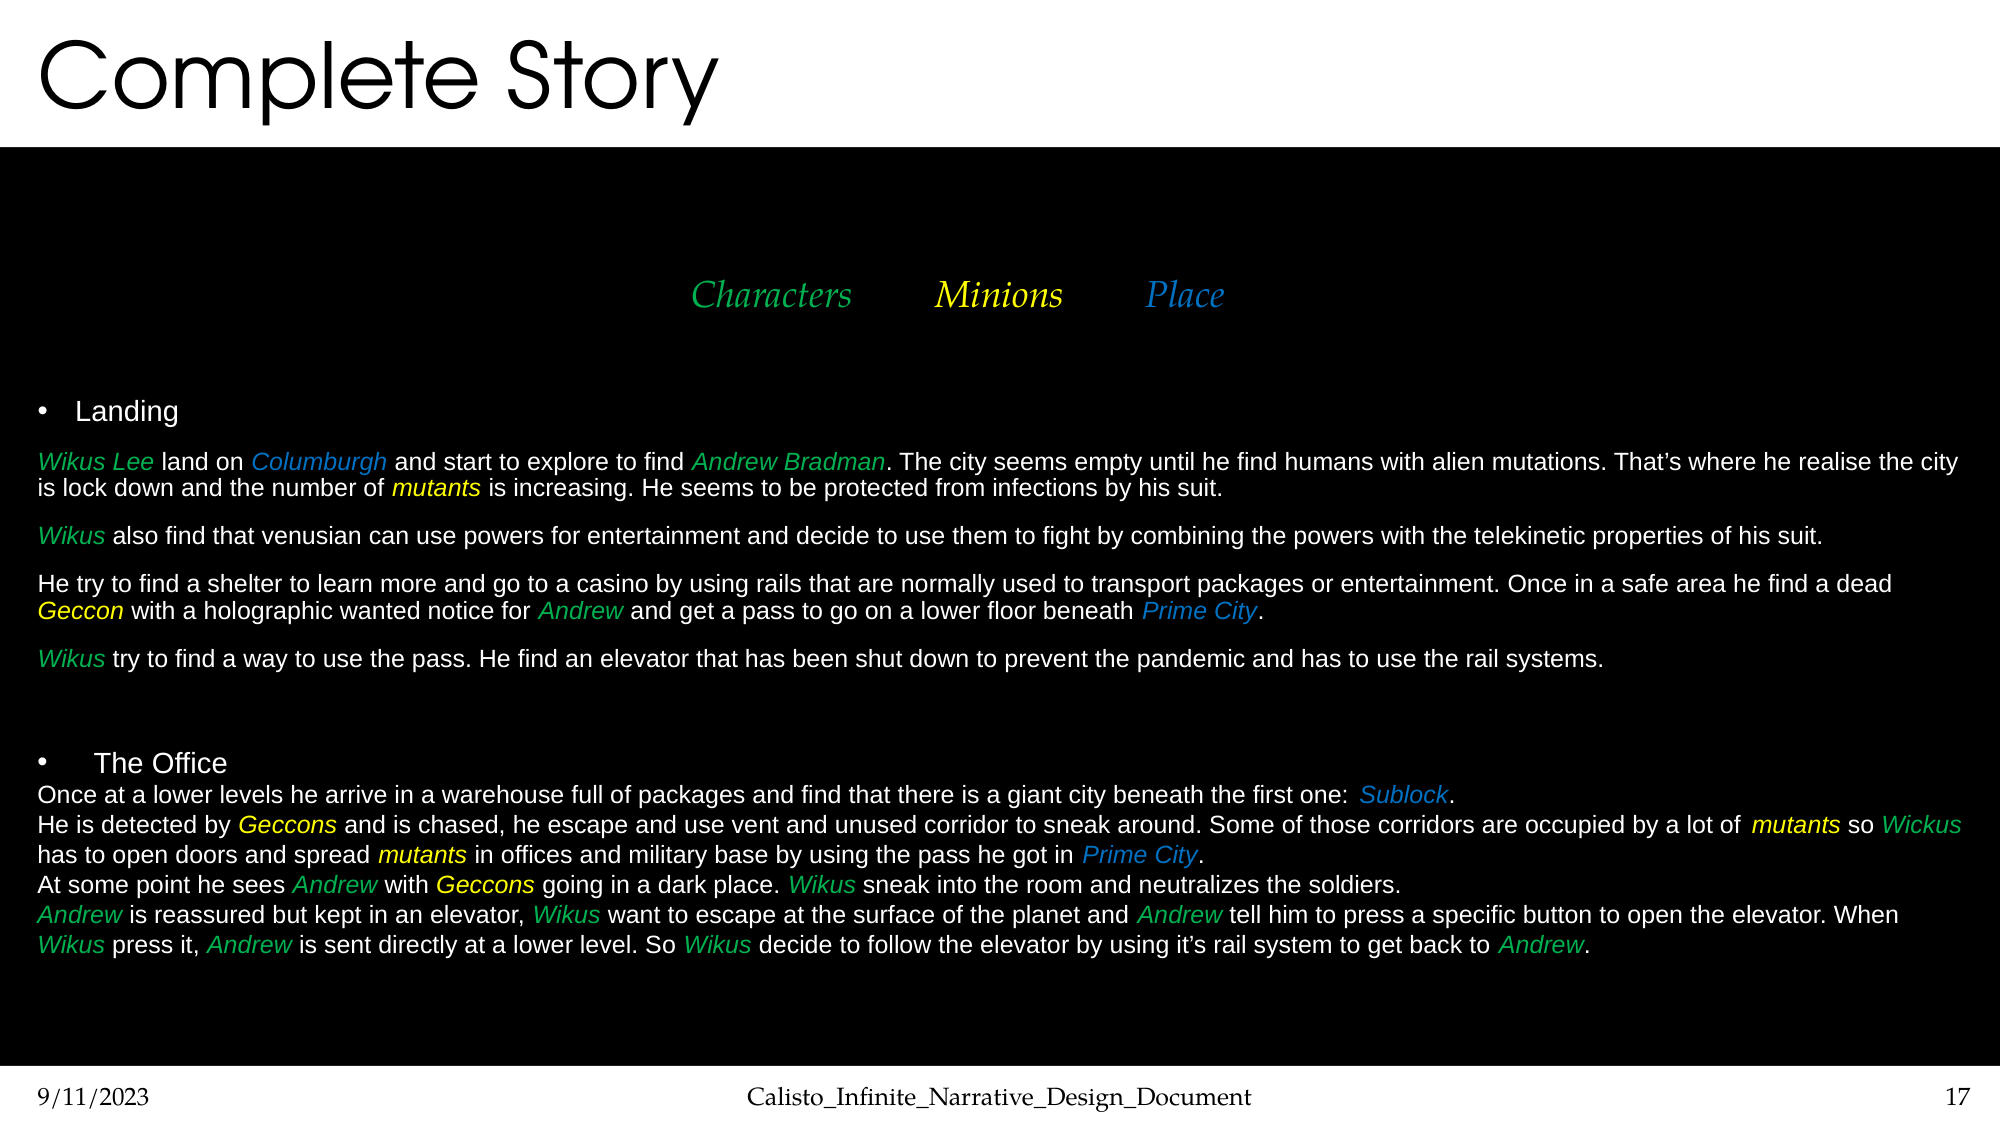

# Complete Story
Characters
Minions
Place
Landing
Wikus Lee land on Columburgh and start to explore to find Andrew Bradman. The city seems empty until he find humans with alien mutations. That’s where he realise the city is lock down and the number of mutants is increasing. He seems to be protected from infections by his suit.
Wikus also find that venusian can use powers for entertainment and decide to use them to fight by combining the powers with the telekinetic properties of his suit.
He try to find a shelter to learn more and go to a casino by using rails that are normally used to transport packages or entertainment. Once in a safe area he find a dead Geccon with a holographic wanted notice for Andrew and get a pass to go on a lower floor beneath Prime City.
Wikus try to find a way to use the pass. He find an elevator that has been shut down to prevent the pandemic and has to use the rail systems.
The Office
Once at a lower levels he arrive in a warehouse full of packages and find that there is a giant city beneath the first one: Sublock.
He is detected by Geccons and is chased, he escape and use vent and unused corridor to sneak around. Some of those corridors are occupied by a lot of mutants so Wickus has to open doors and spread mutants in offices and military base by using the pass he got in Prime City.
At some point he sees Andrew with Geccons going in a dark place. Wikus sneak into the room and neutralizes the soldiers.
Andrew is reassured but kept in an elevator, Wikus want to escape at the surface of the planet and Andrew tell him to press a specific button to open the elevator. When Wikus press it, Andrew is sent directly at a lower level. So Wikus decide to follow the elevator by using it’s rail system to get back to Andrew.
9/11/2023
Calisto_Infinite_Narrative_Design_Document
17